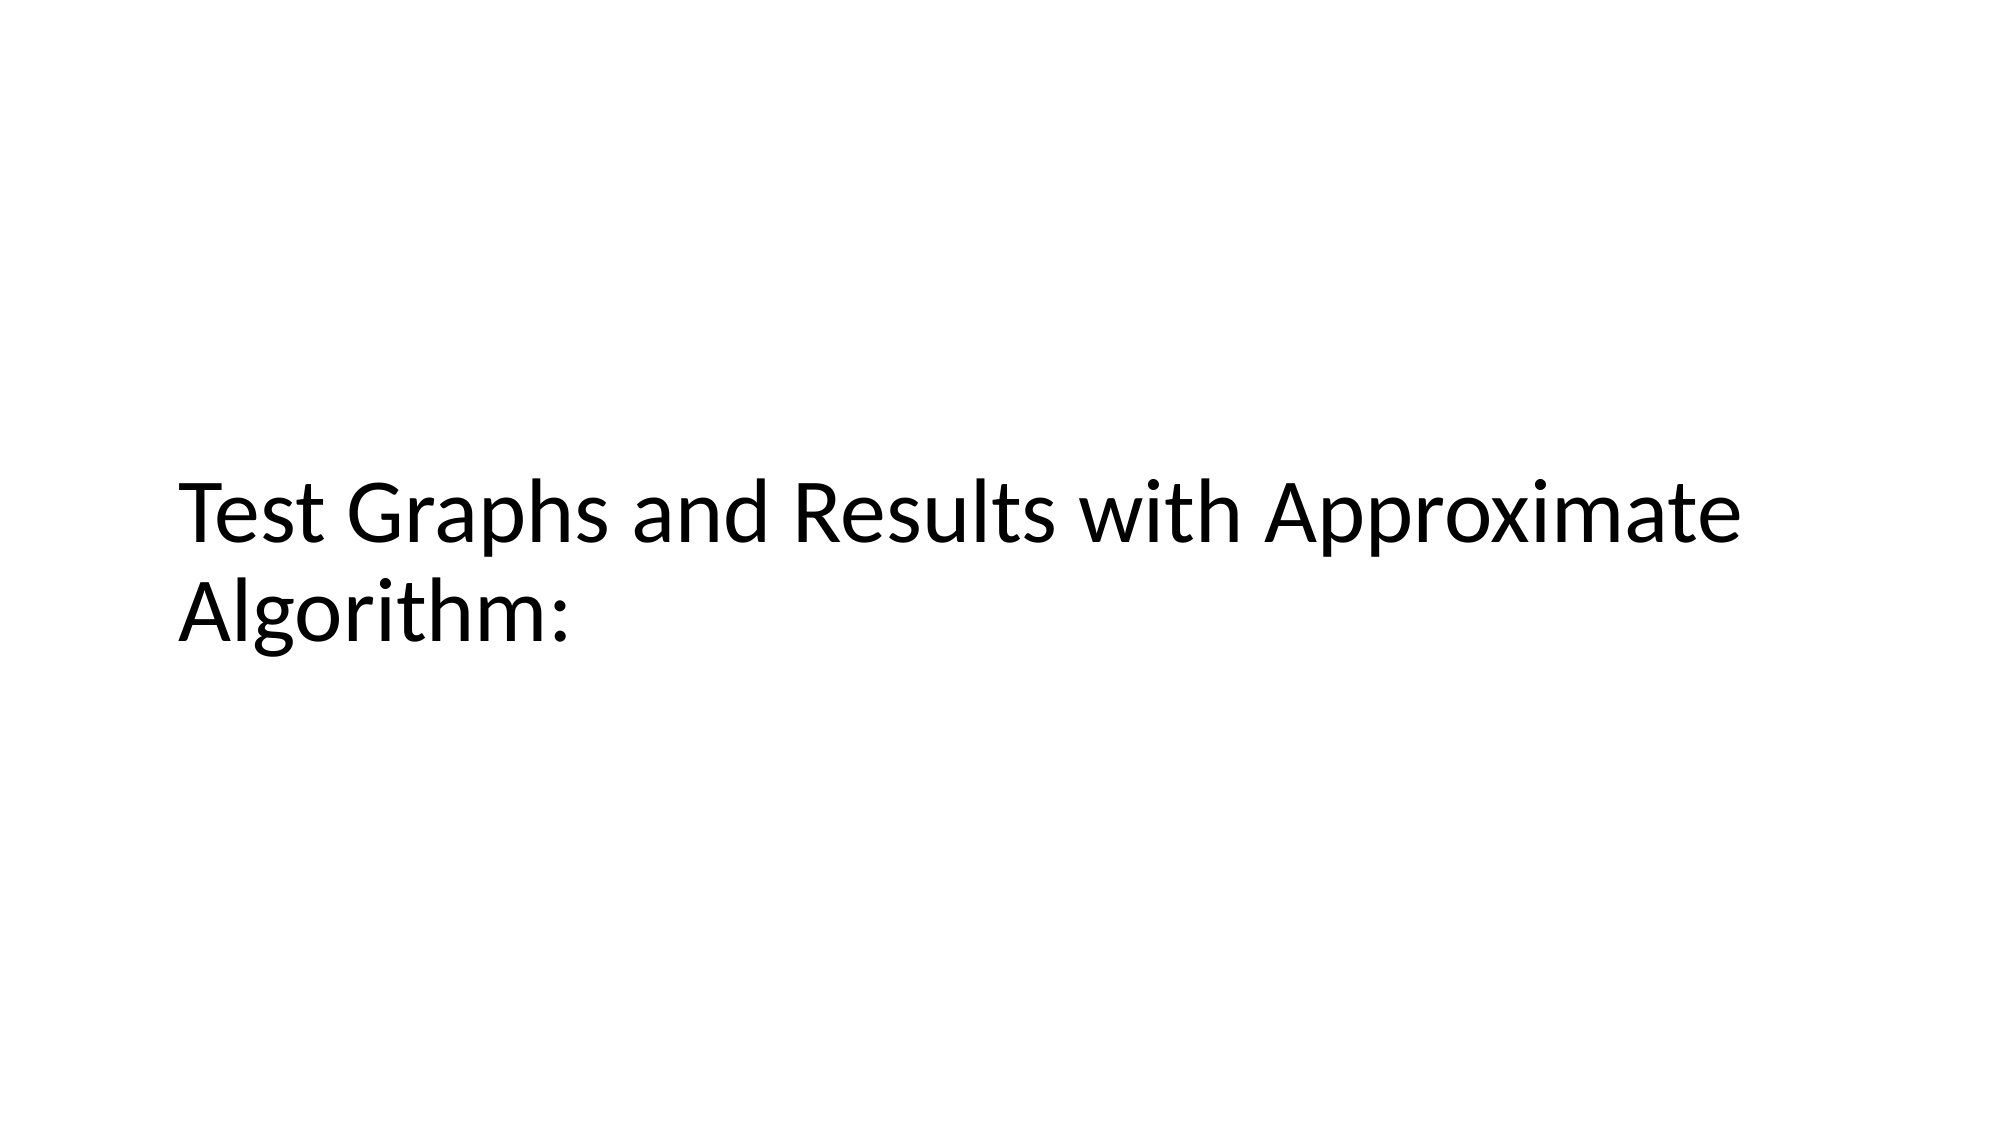

# Test Graphs and Results with Approximate Algorithm: